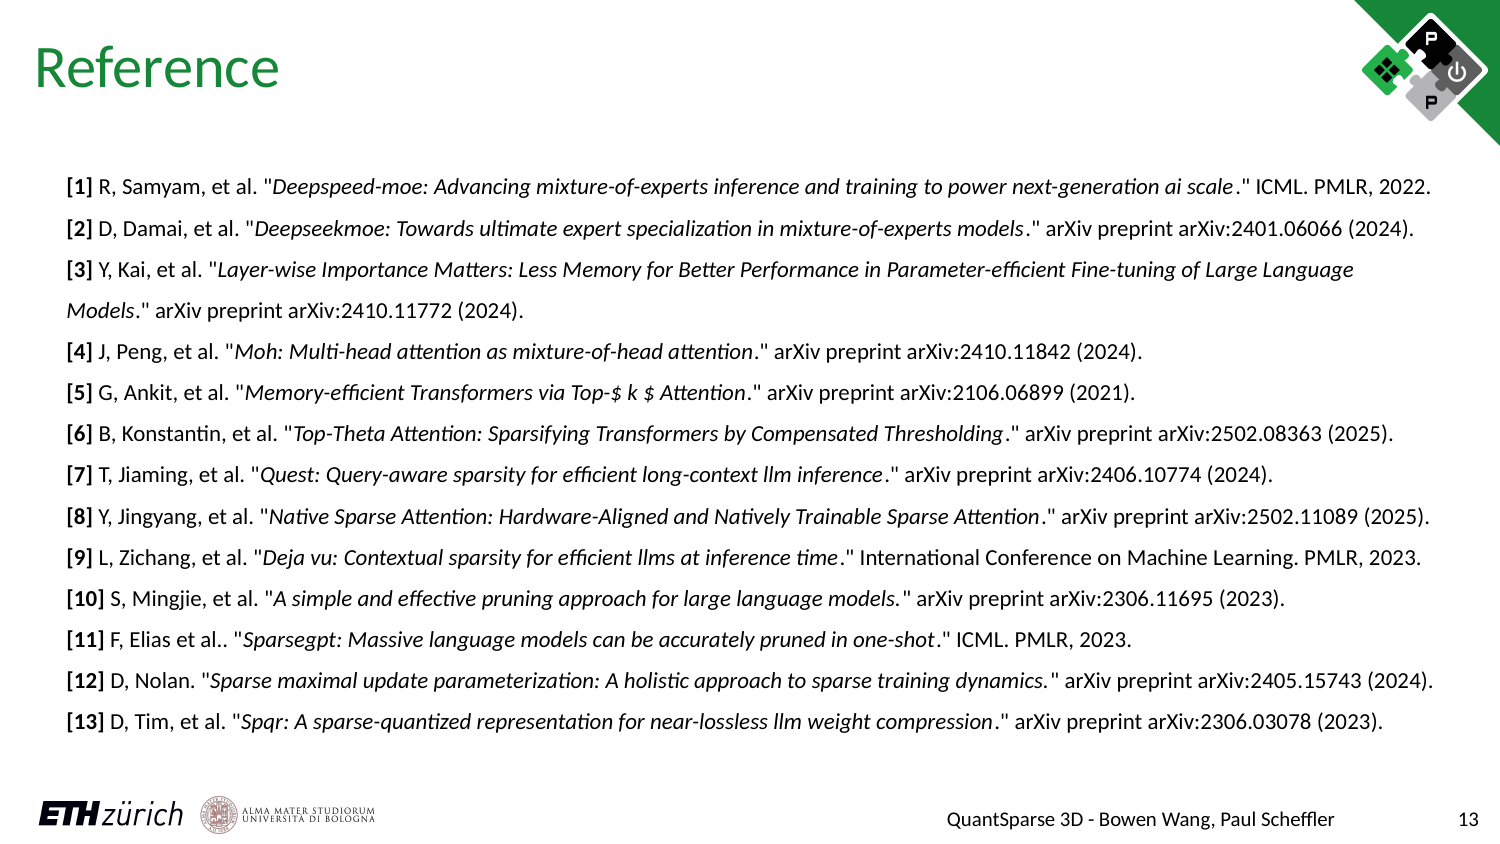

# Reference
[1] R, Samyam, et al. "Deepspeed-moe: Advancing mixture-of-experts inference and training to power next-generation ai scale." ICML. PMLR, 2022.
[2] D, Damai, et al. "Deepseekmoe: Towards ultimate expert specialization in mixture-of-experts models." arXiv preprint arXiv:2401.06066 (2024).
[3] Y, Kai, et al. "Layer-wise Importance Matters: Less Memory for Better Performance in Parameter-efficient Fine-tuning of Large Language Models." arXiv preprint arXiv:2410.11772 (2024).
[4] J, Peng, et al. "Moh: Multi-head attention as mixture-of-head attention." arXiv preprint arXiv:2410.11842 (2024).
[5] G, Ankit, et al. "Memory-efficient Transformers via Top-$ k $ Attention." arXiv preprint arXiv:2106.06899 (2021).
[6] B, Konstantin, et al. "Top-Theta Attention: Sparsifying Transformers by Compensated Thresholding." arXiv preprint arXiv:2502.08363 (2025).
[7] T, Jiaming, et al. "Quest: Query-aware sparsity for efficient long-context llm inference." arXiv preprint arXiv:2406.10774 (2024).
[8] Y, Jingyang, et al. "Native Sparse Attention: Hardware-Aligned and Natively Trainable Sparse Attention." arXiv preprint arXiv:2502.11089 (2025).
[9] L, Zichang, et al. "Deja vu: Contextual sparsity for efficient llms at inference time." International Conference on Machine Learning. PMLR, 2023.
[10] S, Mingjie, et al. "A simple and effective pruning approach for large language models." arXiv preprint arXiv:2306.11695 (2023).
[11] F, Elias et al.. "Sparsegpt: Massive language models can be accurately pruned in one-shot." ICML. PMLR, 2023.
[12] D, Nolan. "Sparse maximal update parameterization: A holistic approach to sparse training dynamics." arXiv preprint arXiv:2405.15743 (2024).
[13] D, Tim, et al. "Spqr: A sparse-quantized representation for near-lossless llm weight compression." arXiv preprint arXiv:2306.03078 (2023).
13
QuantSparse 3D - Bowen Wang, Paul Scheffler